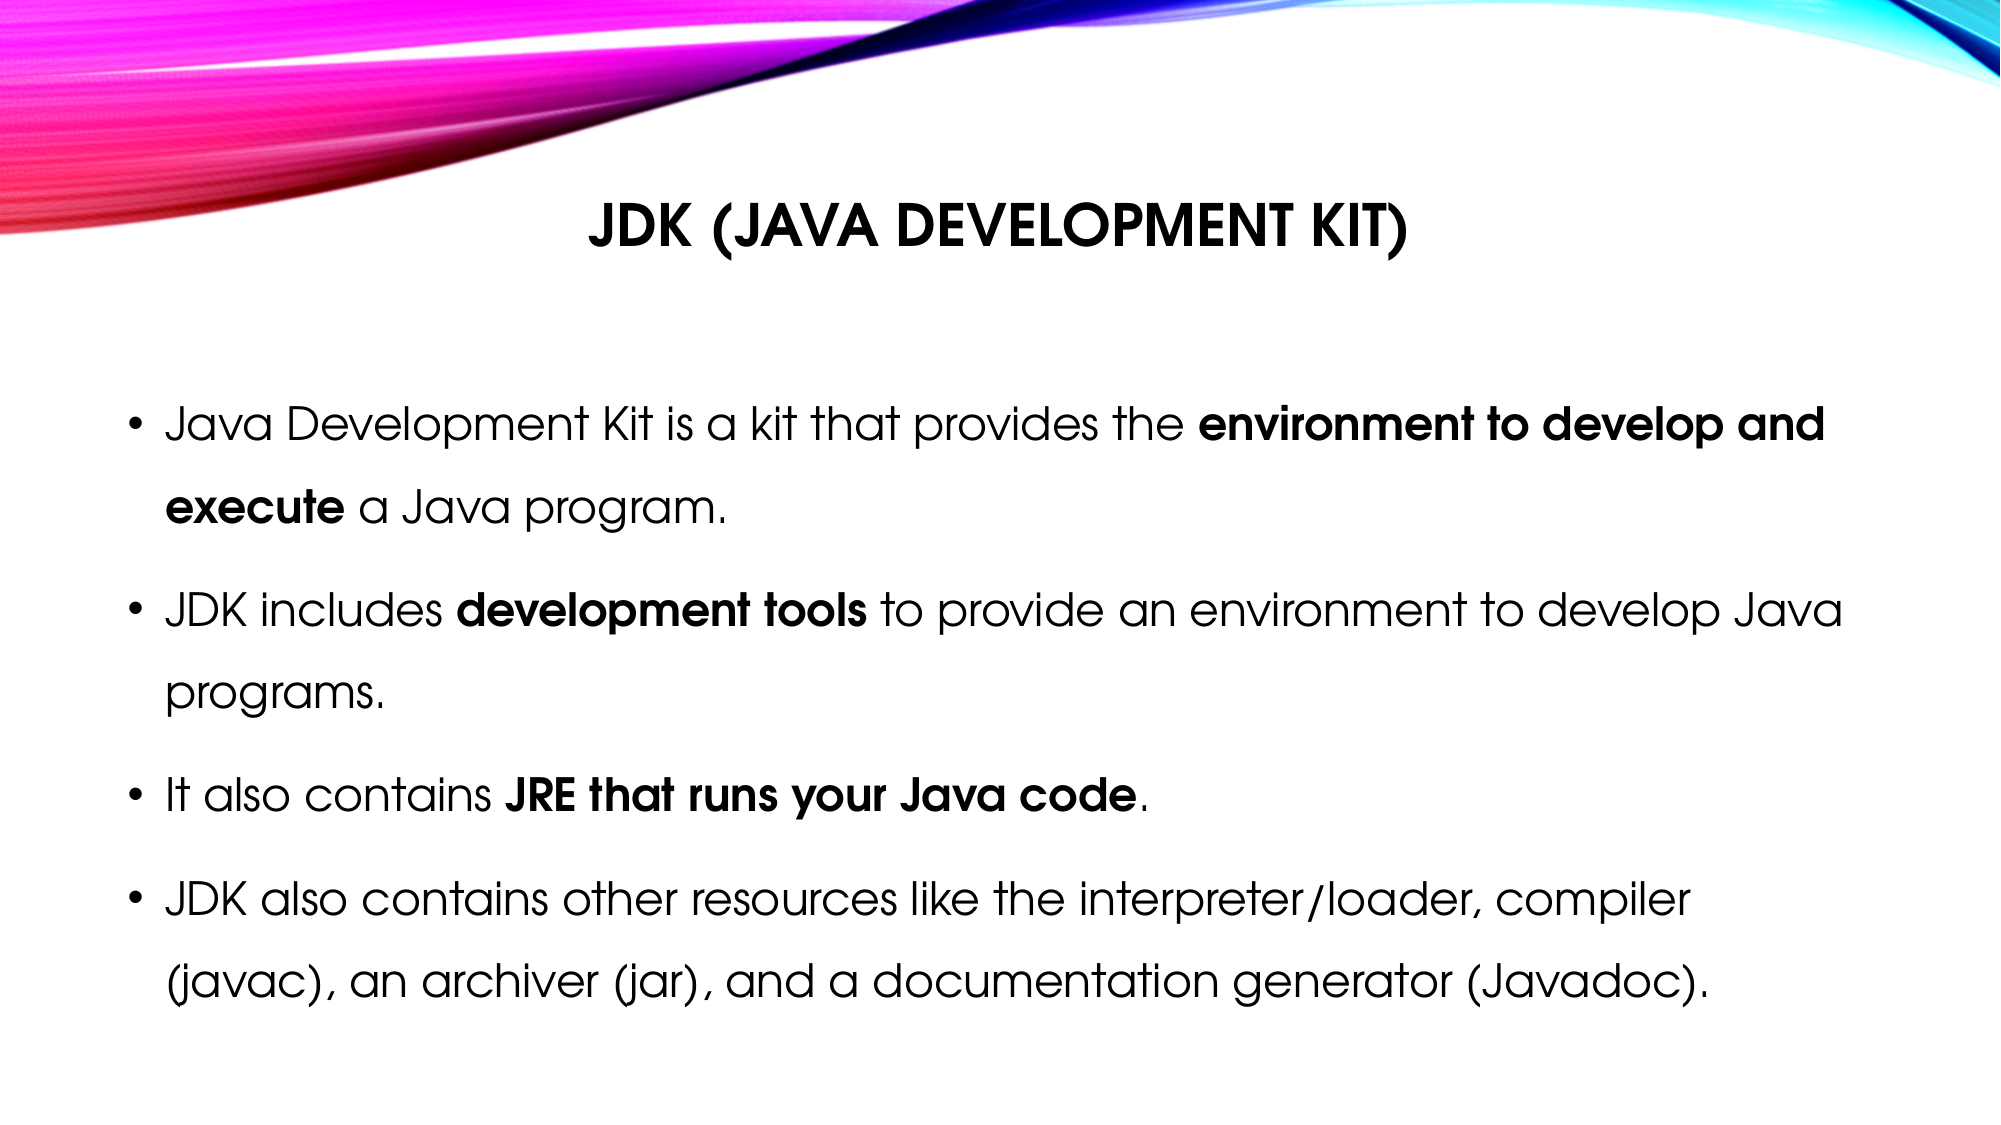

# JDK (Java Development Kit)
Java Development Kit is a kit that provides the environment to develop and execute a Java program.
JDK includes development tools to provide an environment to develop Java programs.
It also contains JRE that runs your Java code.
JDK also contains other resources like the interpreter/loader, compiler (javac), an archiver (jar), and a documentation generator (Javadoc).